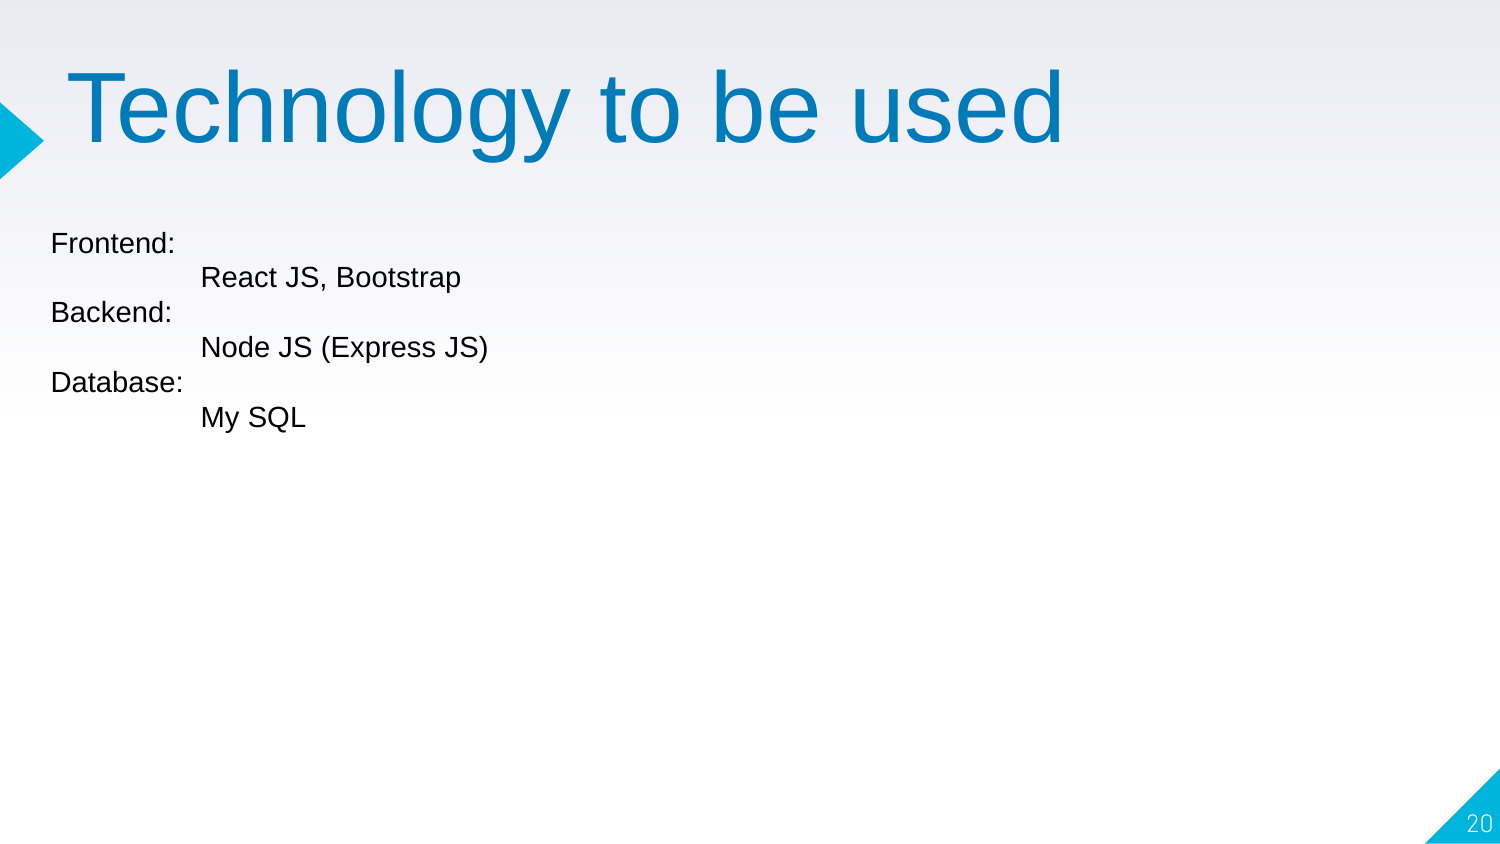

# Technology to be used
Frontend:
	React JS, Bootstrap
Backend:
	Node JS (Express JS)
Database:
	My SQL
20